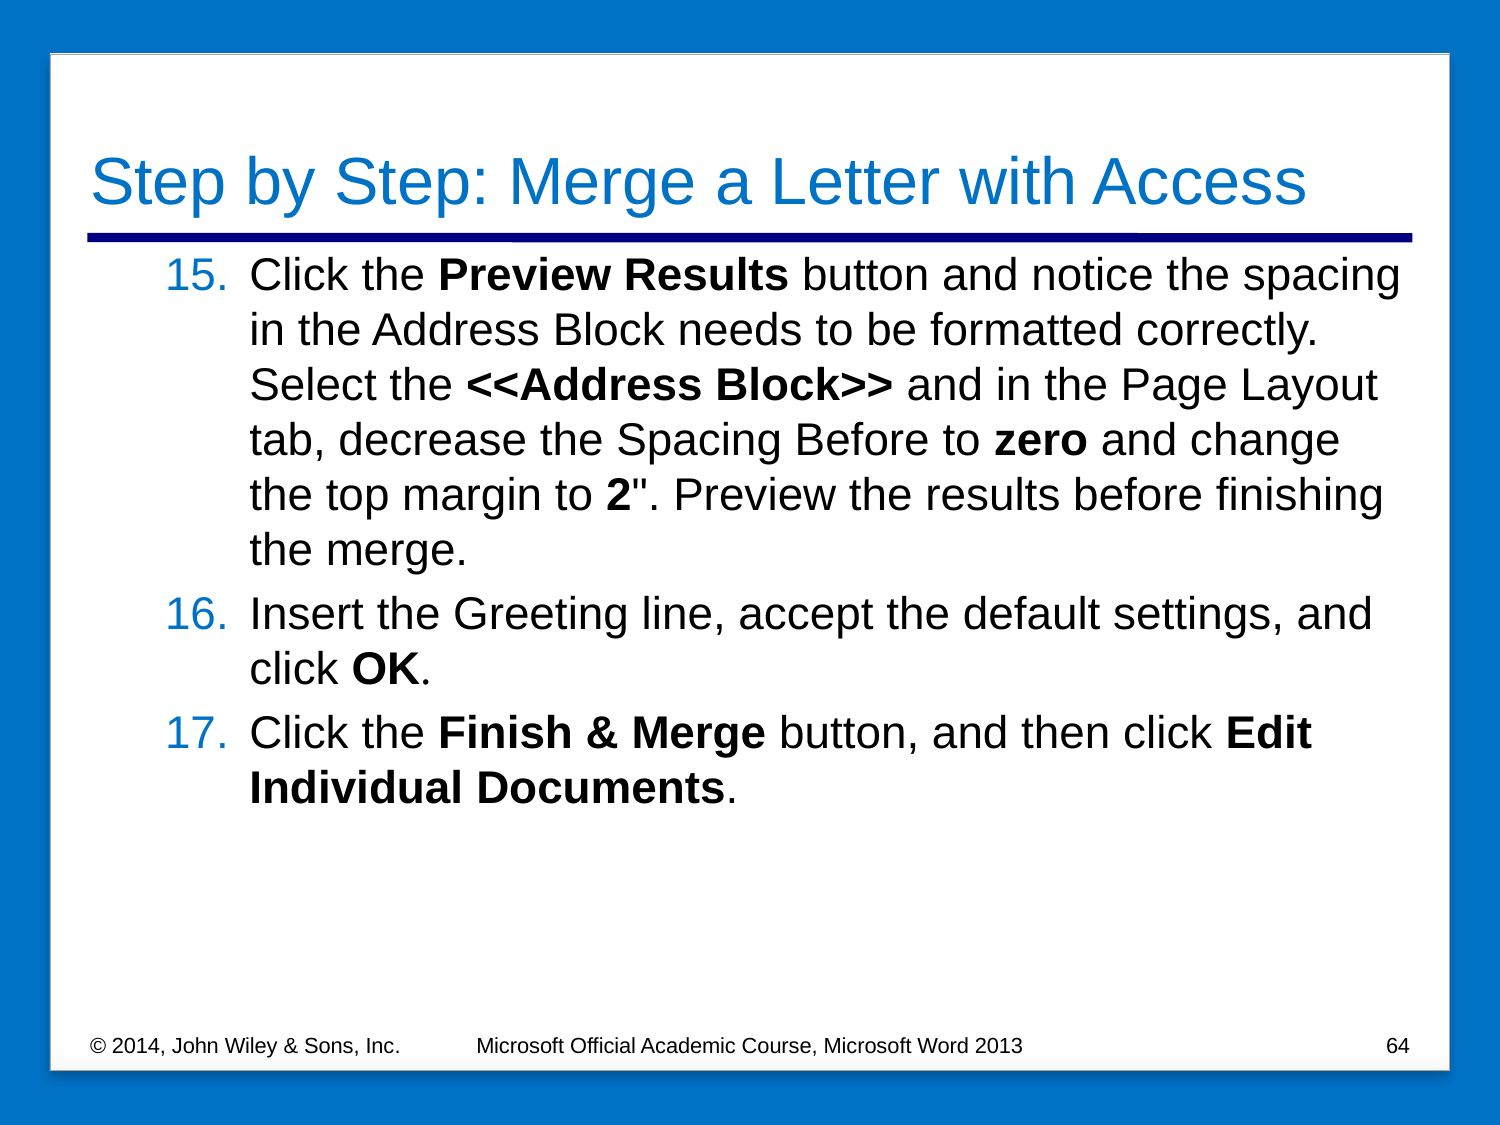

# Step by Step: Merge a Letter with Access
Click the Preview Results button and notice the spacing in the Address Block needs to be formatted correctly. Select the <<Address Block>> and in the Page Layout tab, decrease the Spacing Before to zero and change the top margin to 2". Preview the results before finishing the merge.
Insert the Greeting line, accept the default settings, and click OK.
Click the Finish & Merge button, and then click Edit Individual Documents.
© 2014, John Wiley & Sons, Inc.
Microsoft Official Academic Course, Microsoft Word 2013
64